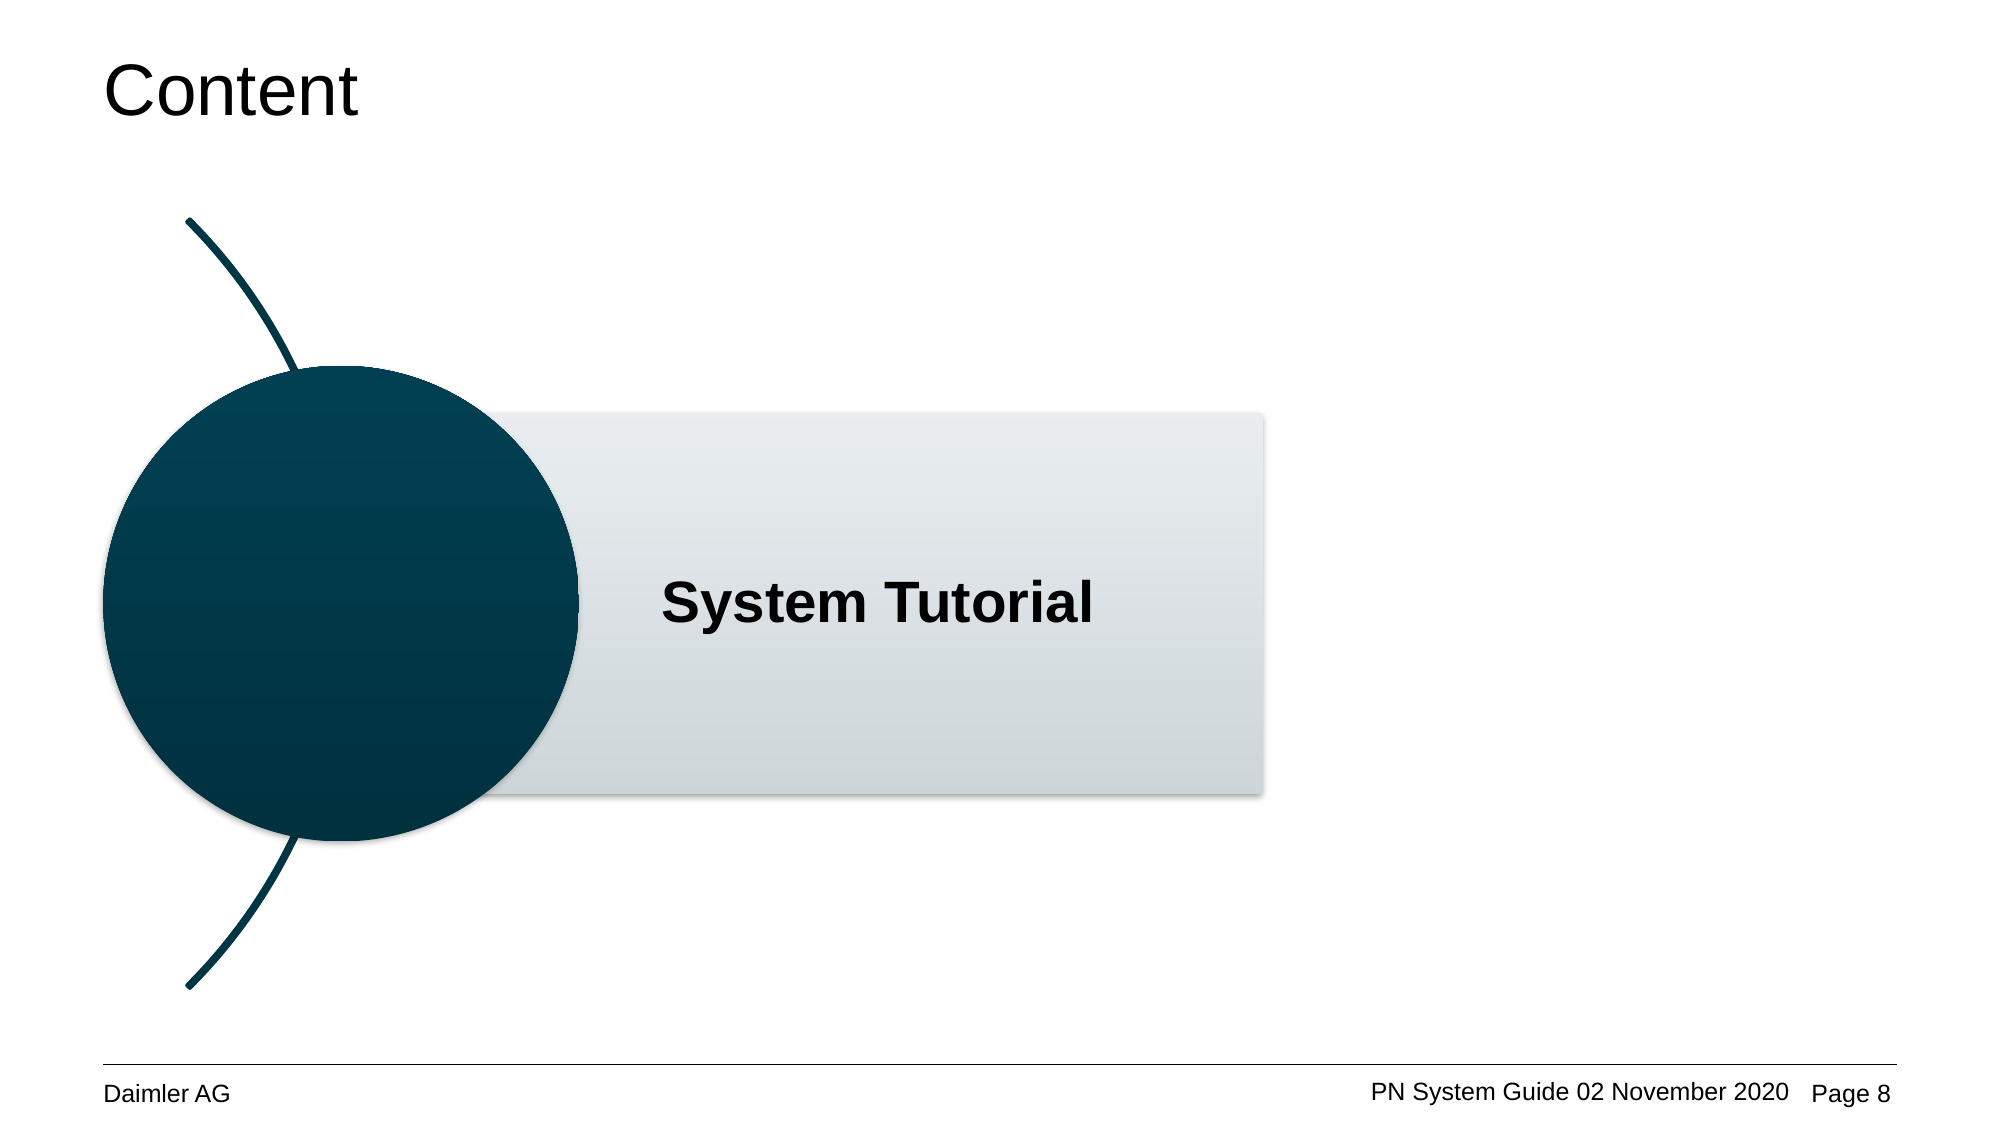

# Content
System Tutorial
PN System Guide 02 November 2020
Page 8